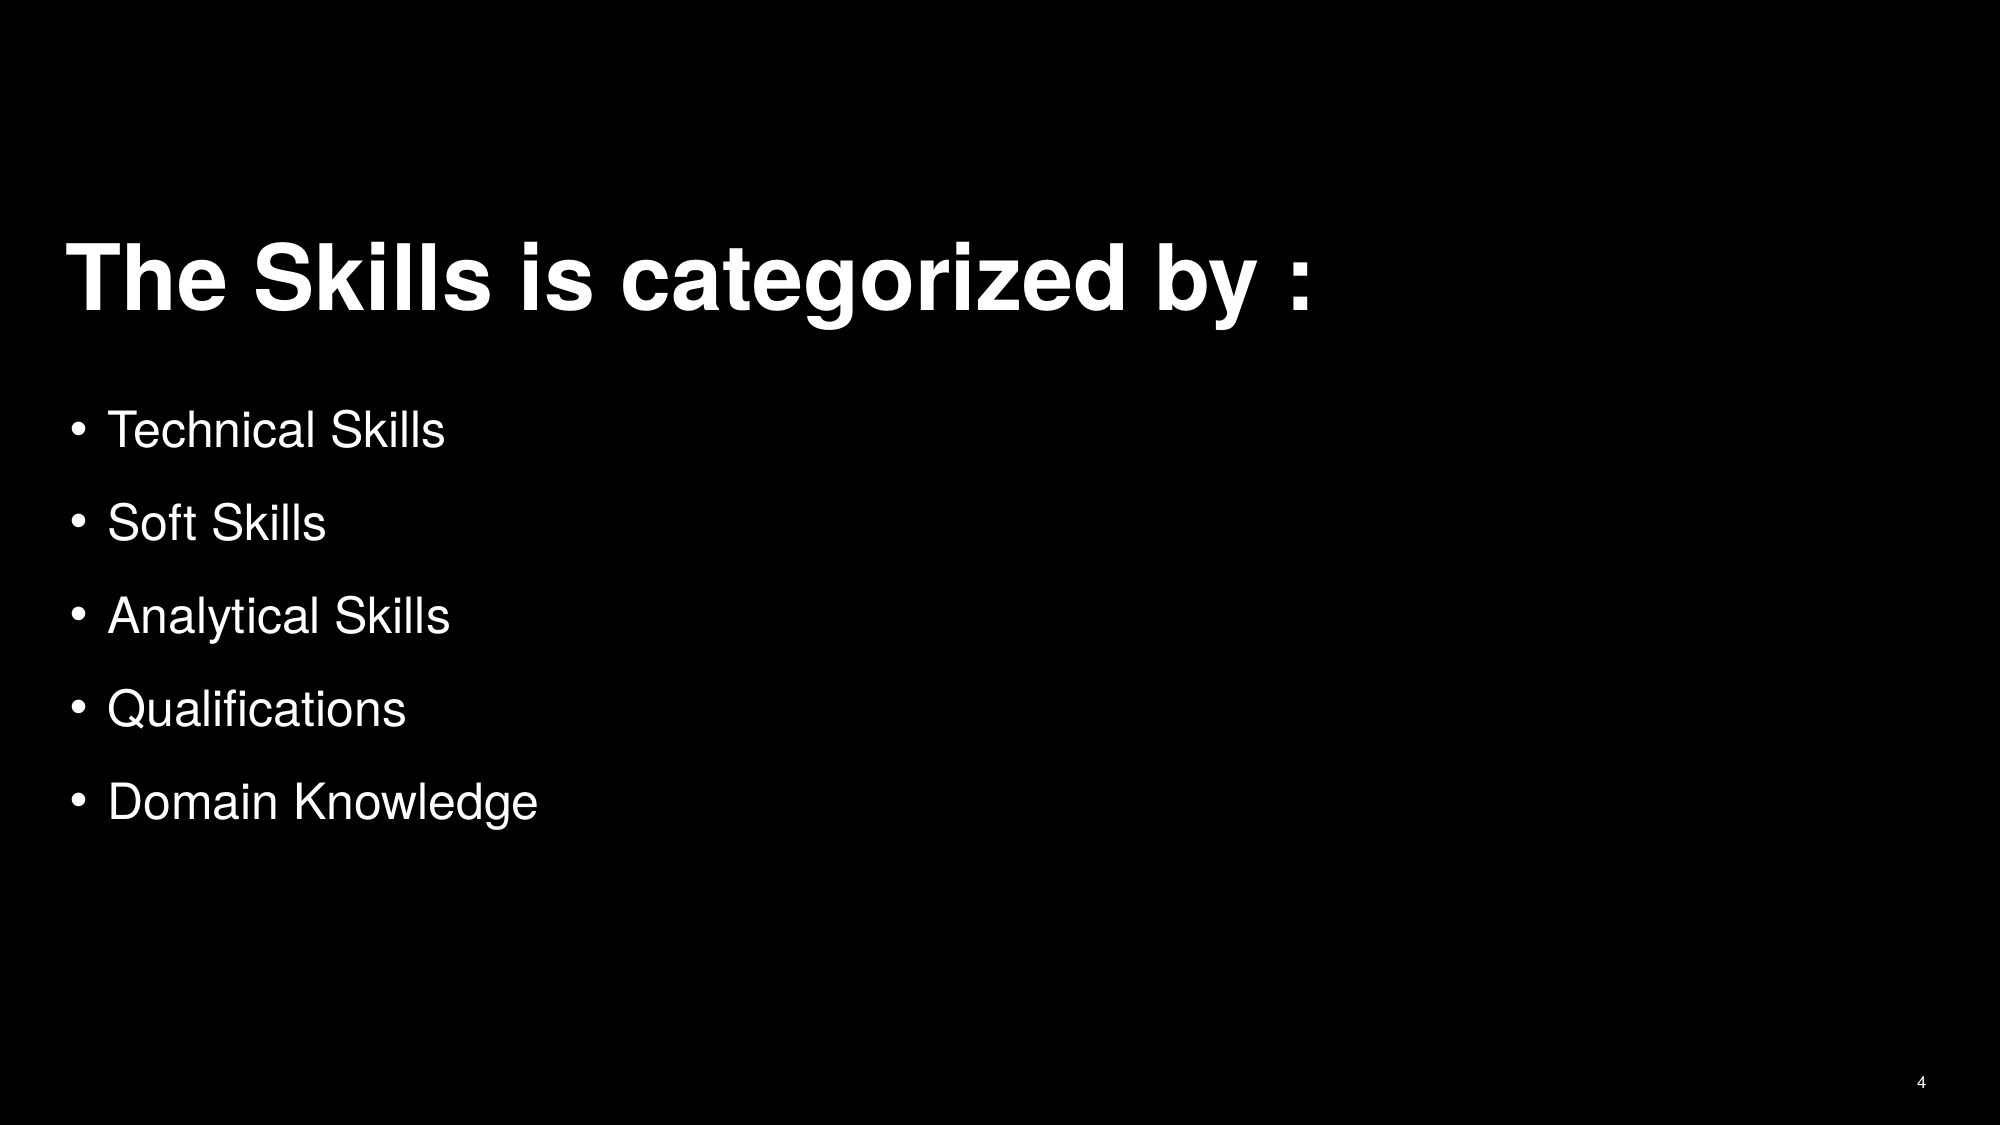

# The Skills is categorized by :
Technical Skills
Soft Skills
Analytical Skills
Qualifications
Domain Knowledge

4